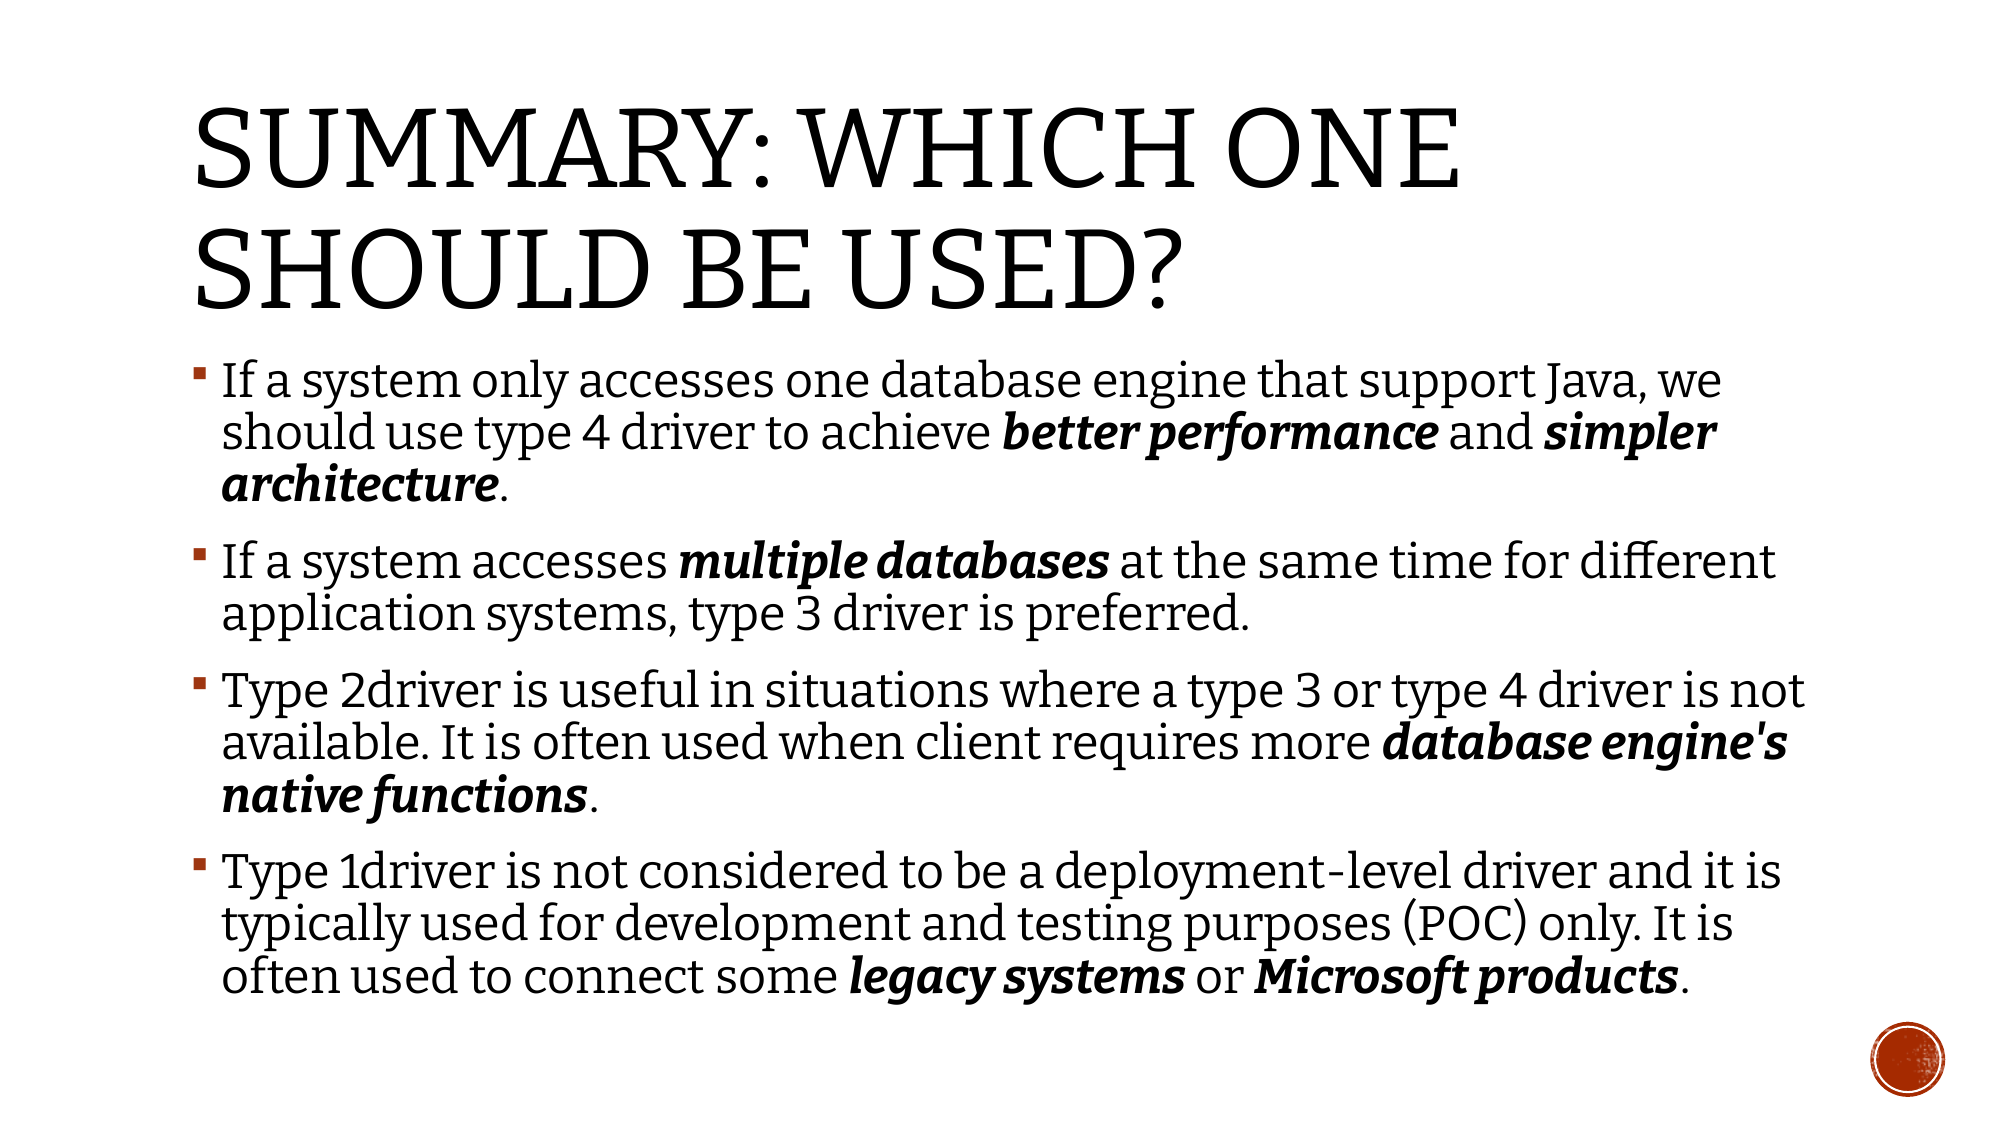

# Summary: Which one should be used?
If a system only accesses one database engine that support Java, we should use type 4 driver to achieve better performance and simpler architecture.
If a system accesses multiple databases at the same time for different application systems, type 3 driver is preferred.
Type 2driver is useful in situations where a type 3 or type 4 driver is not available. It is often used when client requires more database engine's native functions.
Type 1driver is not considered to be a deployment-level driver and it is typically used for development and testing purposes (POC) only. It is often used to connect some legacy systems or Microsoft products.